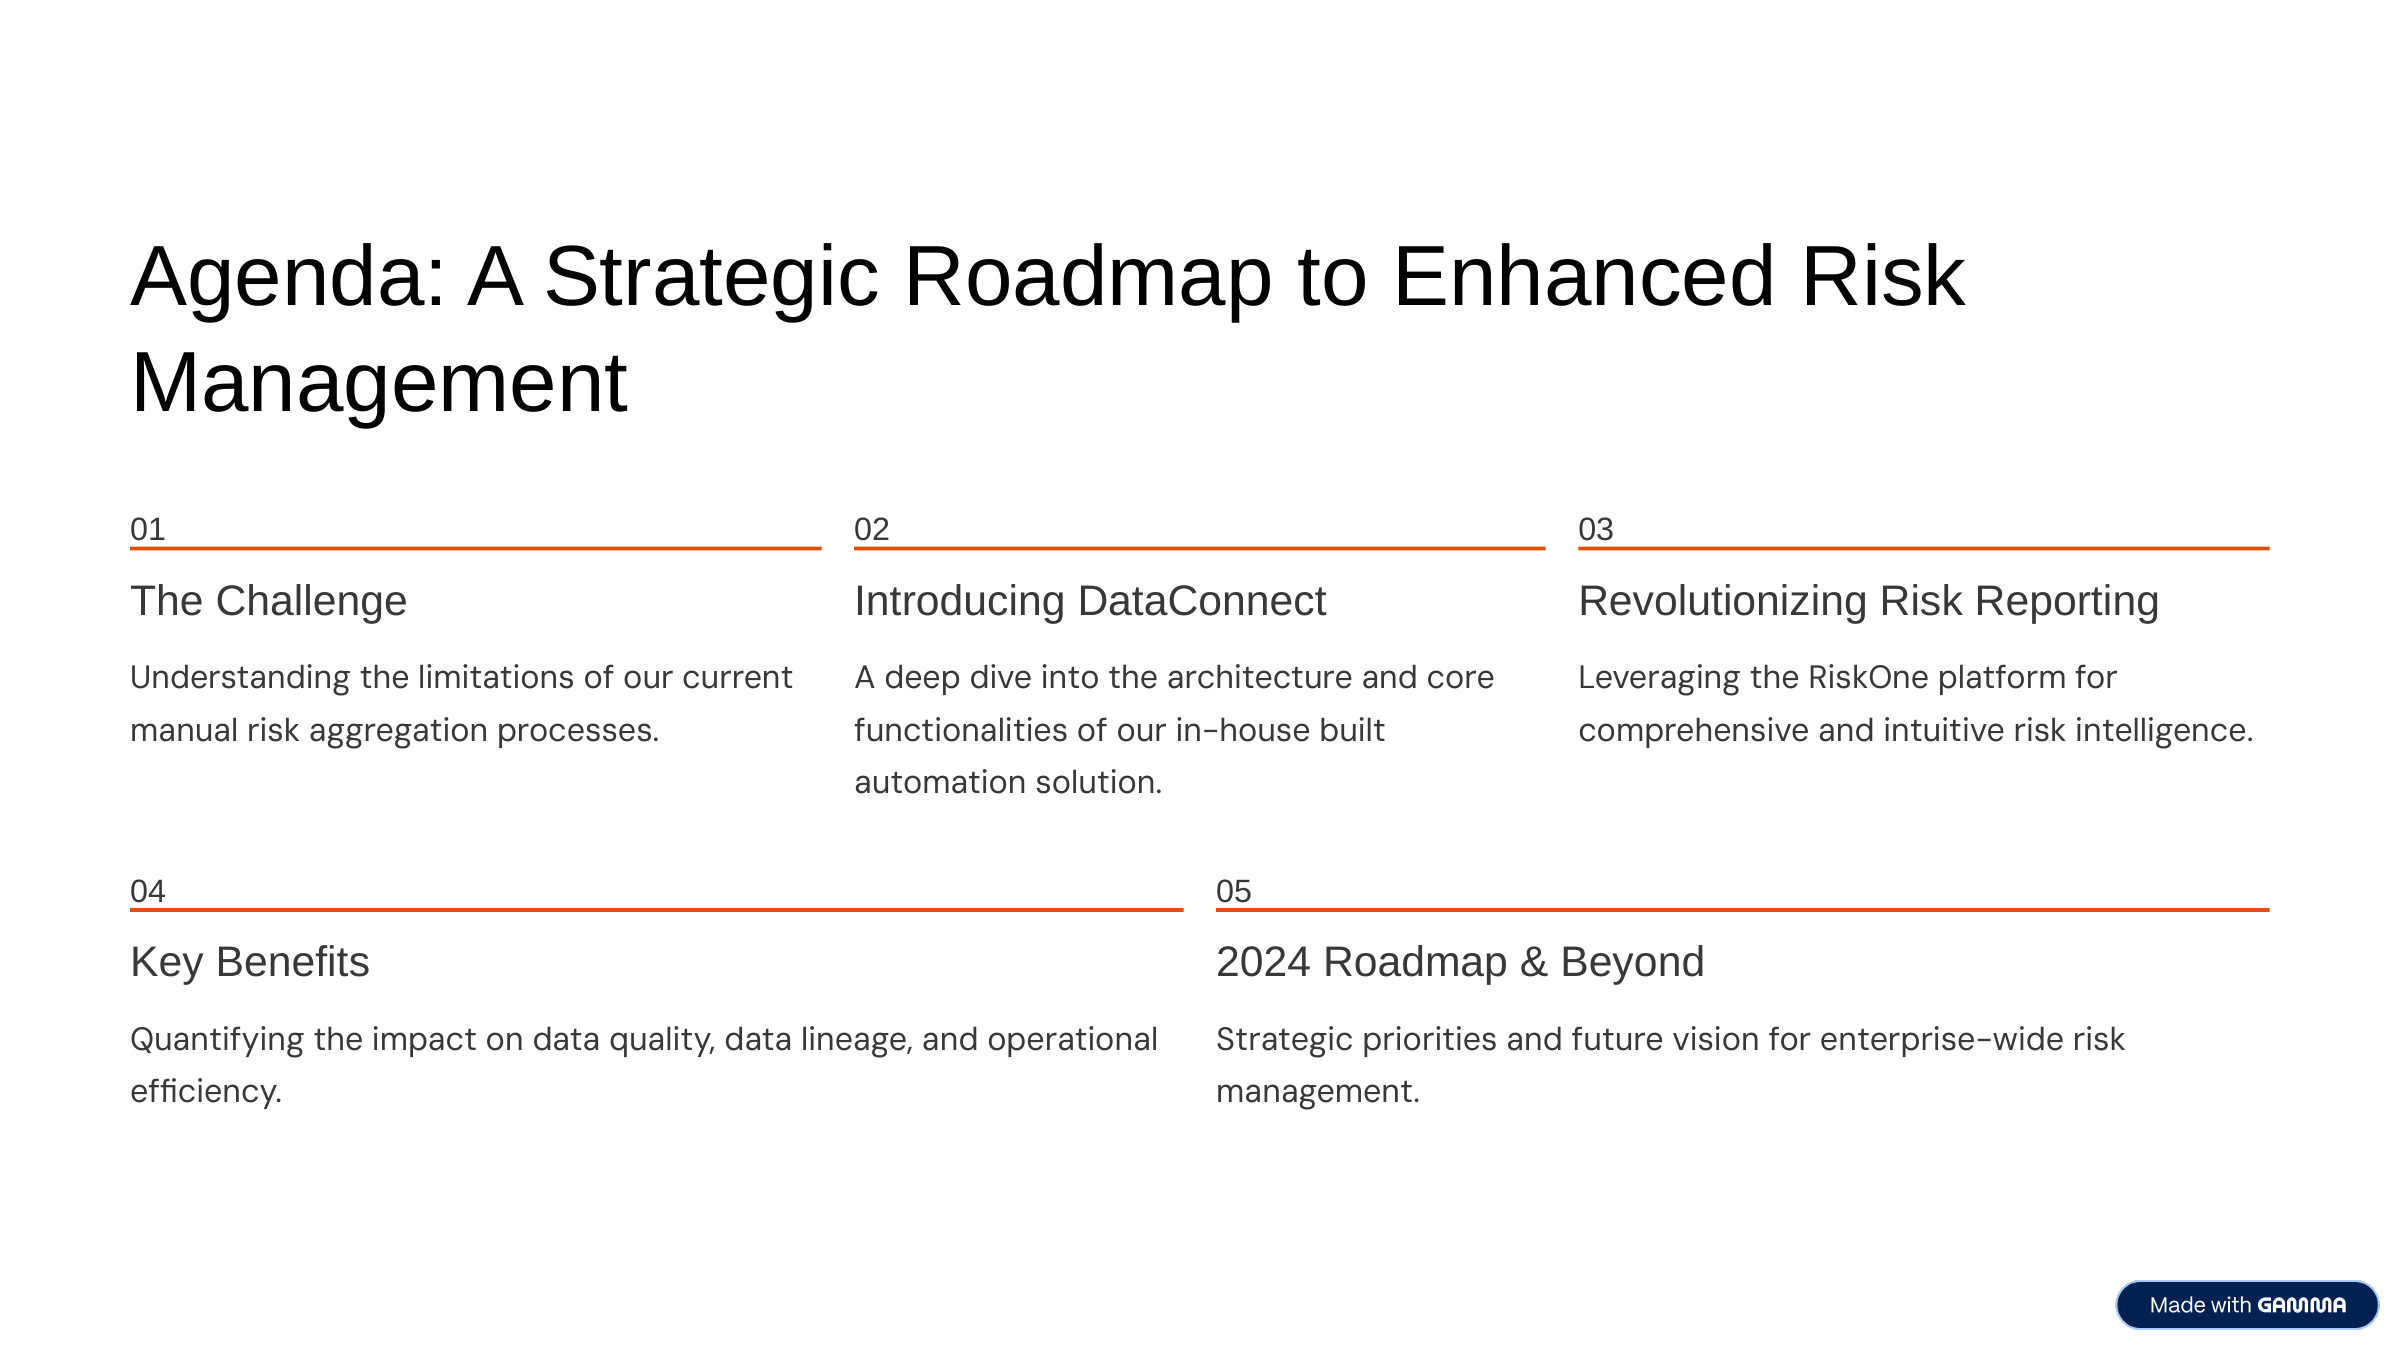

Agenda: A Strategic Roadmap to Enhanced Risk Management
01
02
03

The Challenge
Introducing DataConnect
Revolutionizing Risk Reporting
Understanding the limitations of our current manual risk aggregation processes.
A deep dive into the architecture and core functionalities of our in-house built automation solution.
Leveraging the RiskOne platform for comprehensive and intuitive risk intelligence.
04
05

Key Benefits
2024 Roadmap & Beyond
Quantifying the impact on data quality, data lineage, and operational efficiency.
Strategic priorities and future vision for enterprise-wide risk management.